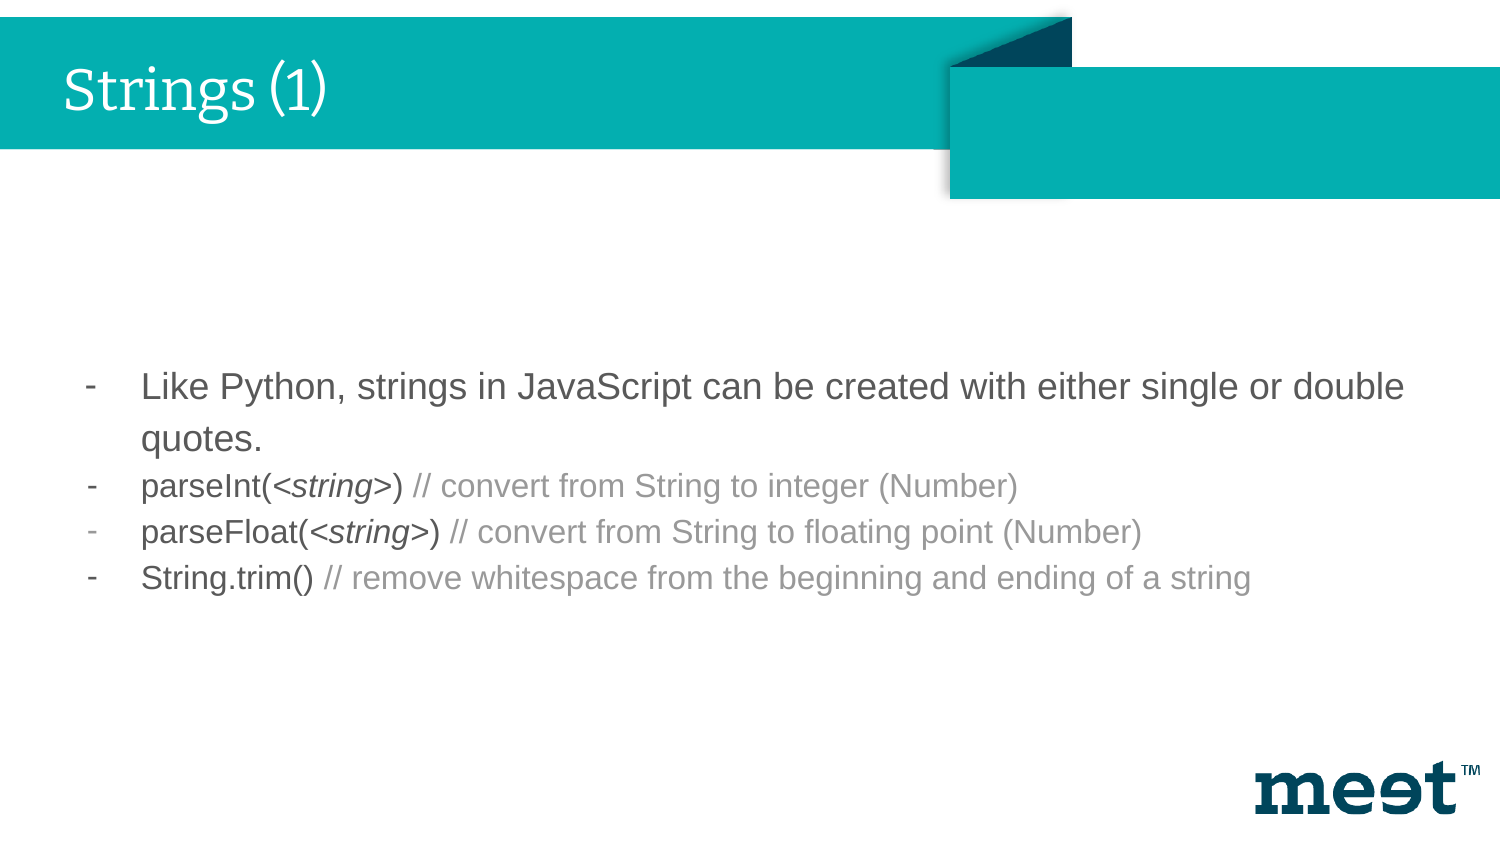

Strings (1)
Like Python, strings in JavaScript can be created with either single or double quotes.
parseInt(<string>) // convert from String to integer (Number)
parseFloat(<string>) // convert from String to floating point (Number)
String.trim() // remove whitespace from the beginning and ending of a string